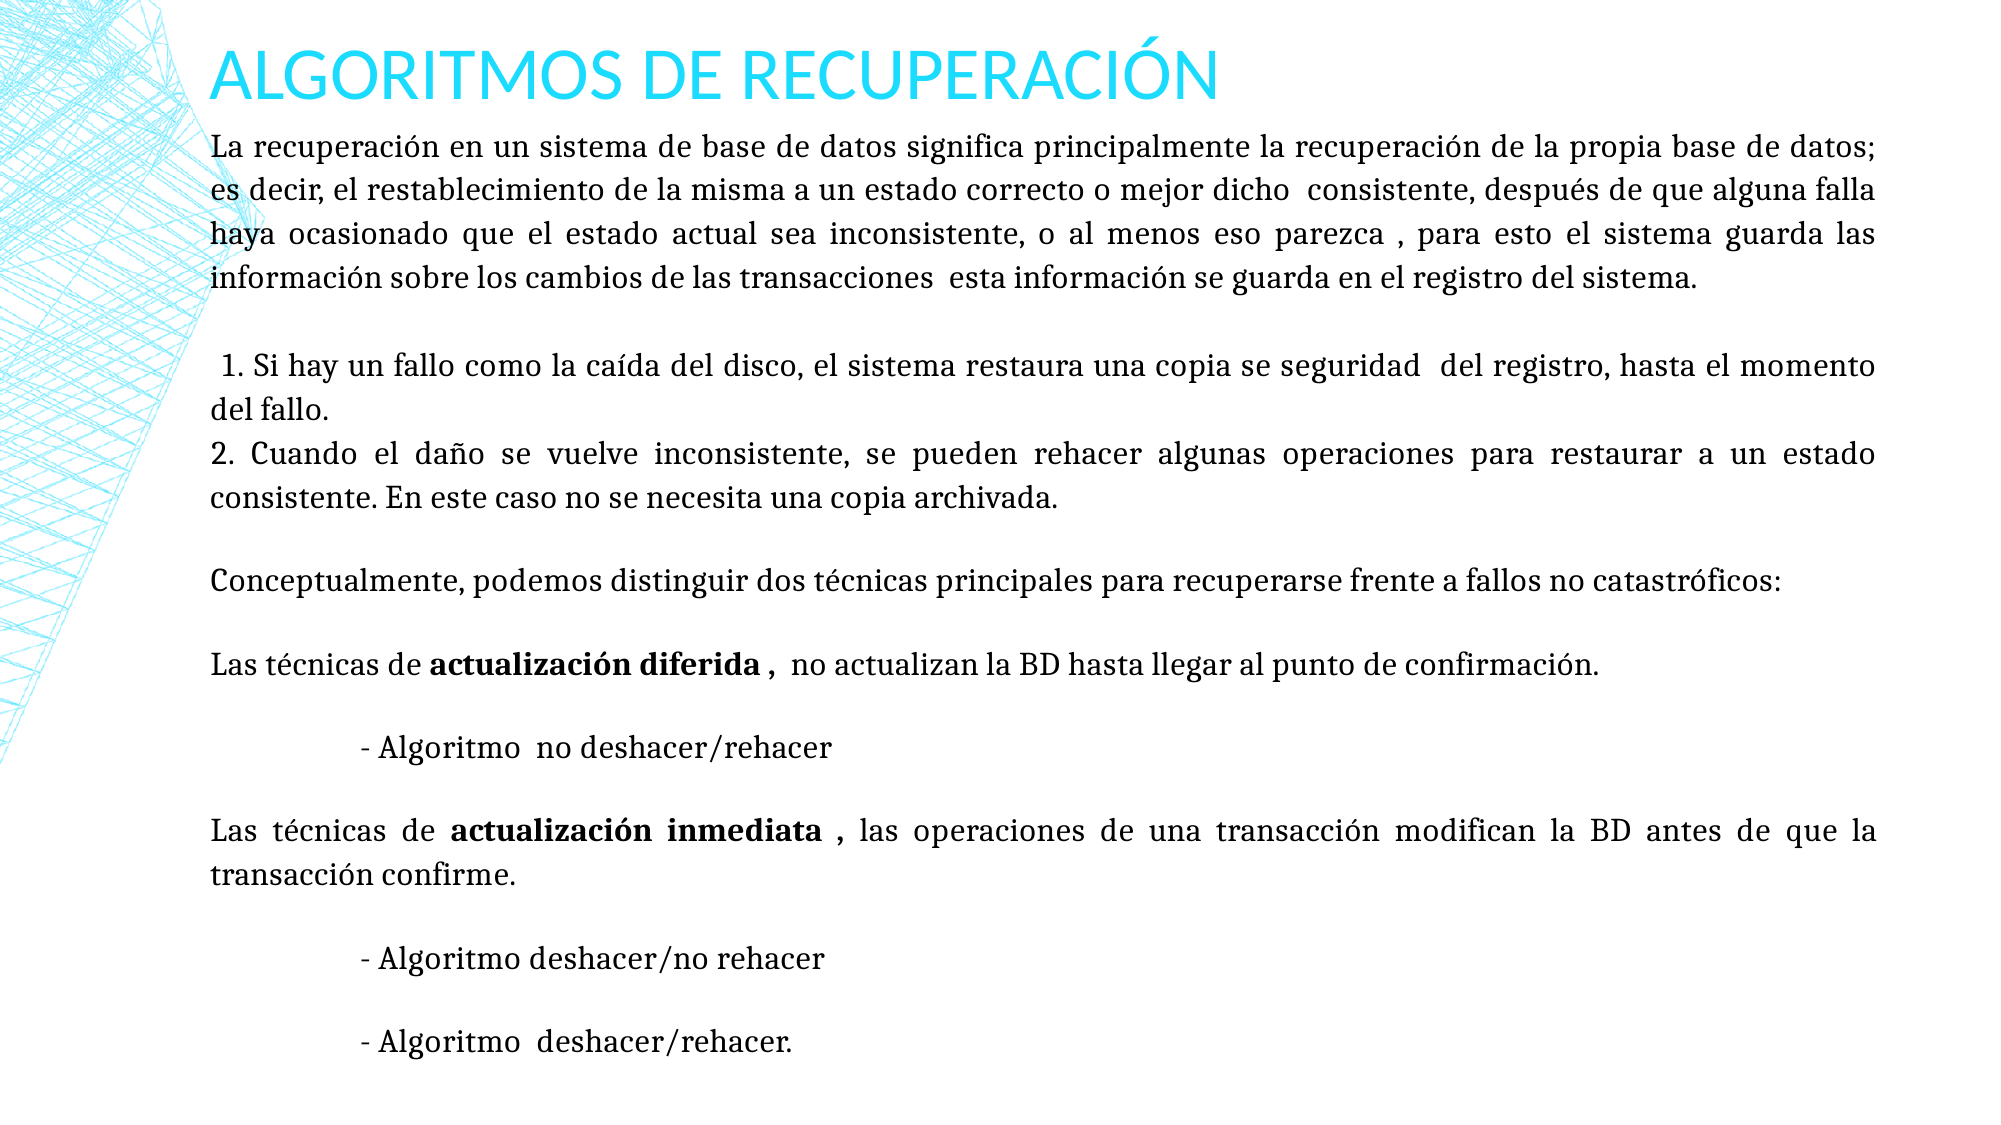

# ALGORITMOS DE RECUPERACIÓN
La recuperación en un sistema de base de datos significa principalmente la recuperación de la propia base de datos; es decir, el restablecimiento de la misma a un estado correcto o mejor dicho  consistente, después de que alguna falla haya ocasionado que el estado actual sea inconsistente, o al menos eso parezca , para esto el sistema guarda las información sobre los cambios de las transacciones  esta información se guarda en el registro del sistema.

 1. Si hay un fallo como la caída del disco, el sistema restaura una copia se seguridad  del registro, hasta el momento del fallo.
2. Cuando el daño se vuelve inconsistente, se pueden rehacer algunas operaciones para restaurar a un estado consistente. En este caso no se necesita una copia archivada.
Conceptualmente, podemos distinguir dos técnicas principales para recuperarse frente a fallos no catastróficos:
Las técnicas de actualización diferida ,  no actualizan la BD hasta llegar al punto de confirmación.
	- Algoritmo  no deshacer/rehacer
Las técnicas de actualización inmediata , las operaciones de una transacción modifican la BD antes de que la transacción confirme.
	- Algoritmo deshacer/no rehacer
	- Algoritmo  deshacer/rehacer.